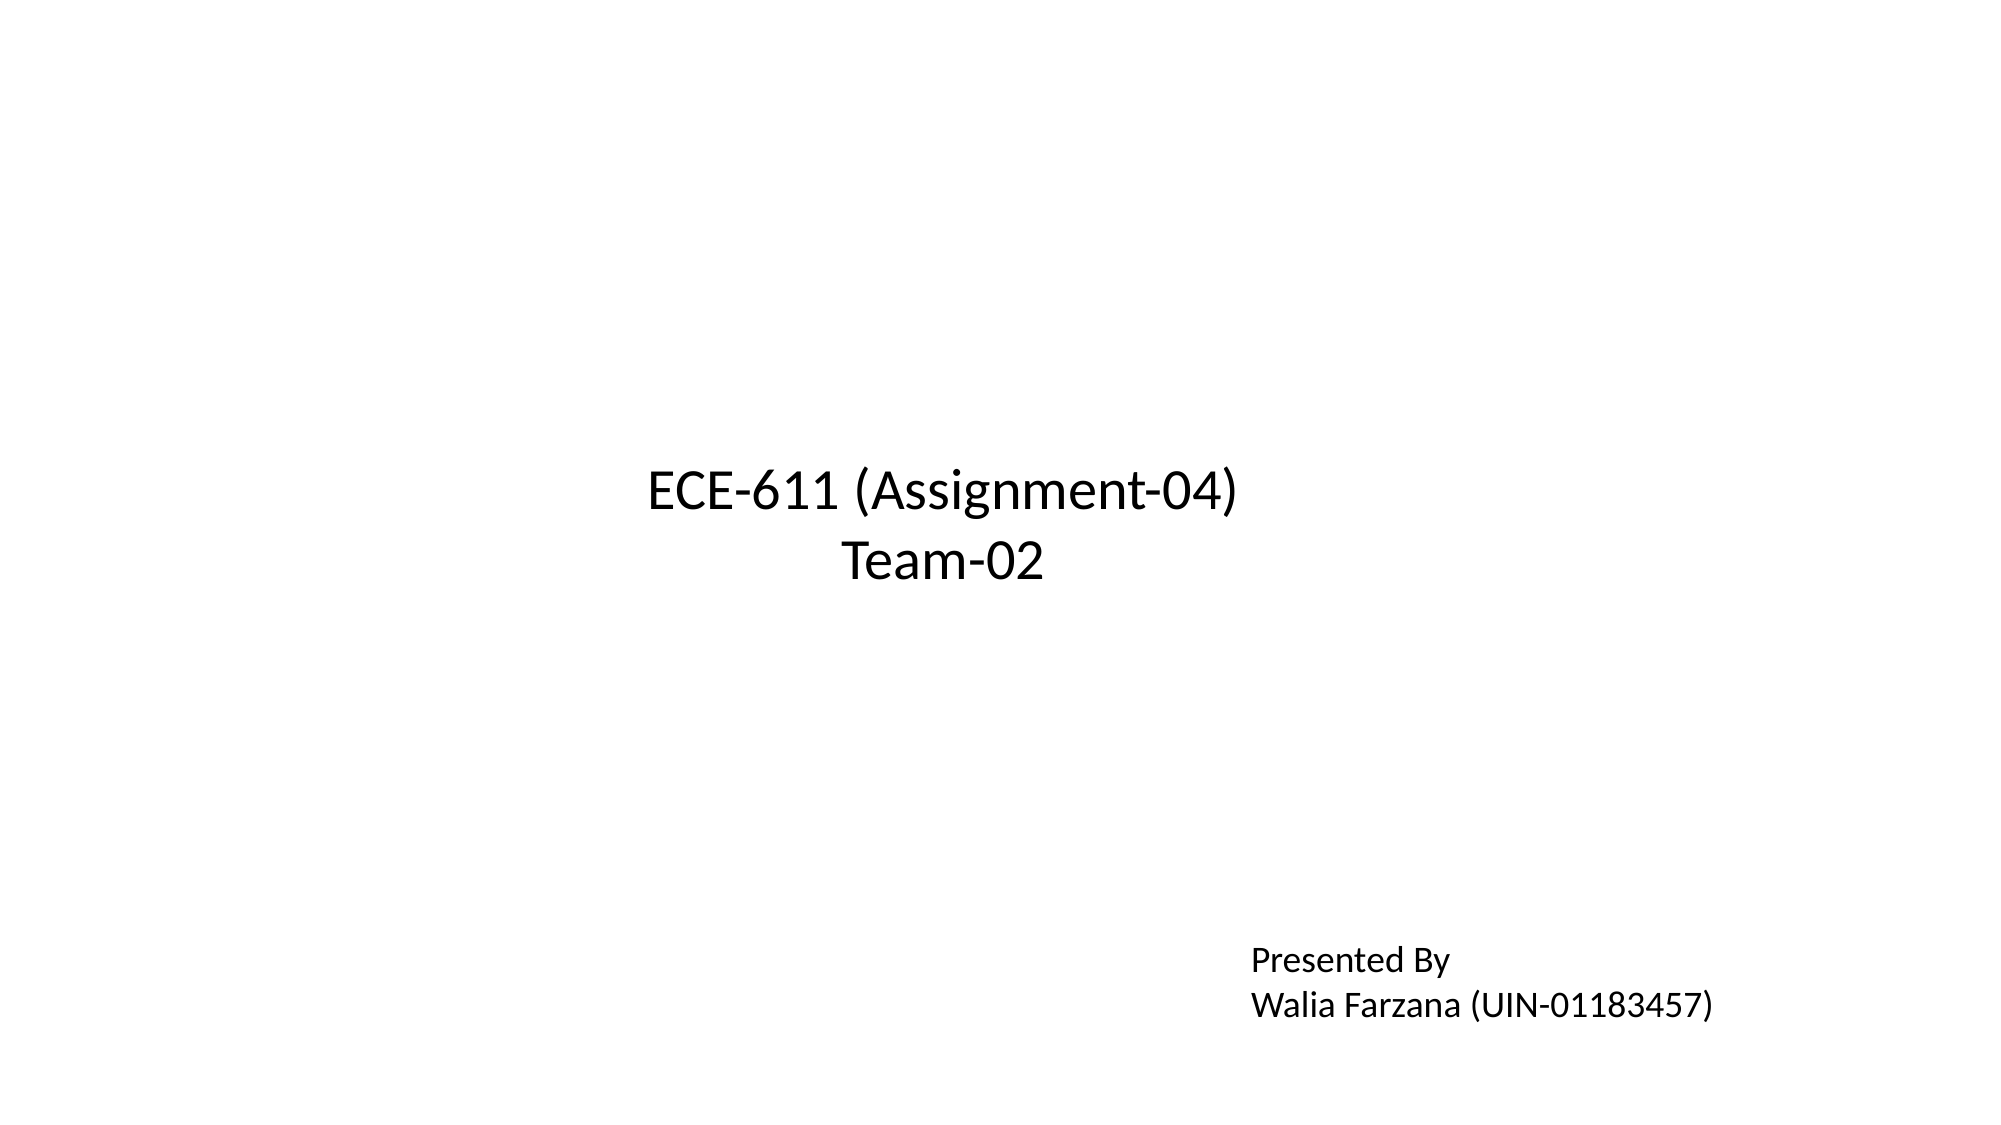

ECE-611 (Assignment-04)
Team-02
Presented By
Walia Farzana (UIN-01183457)